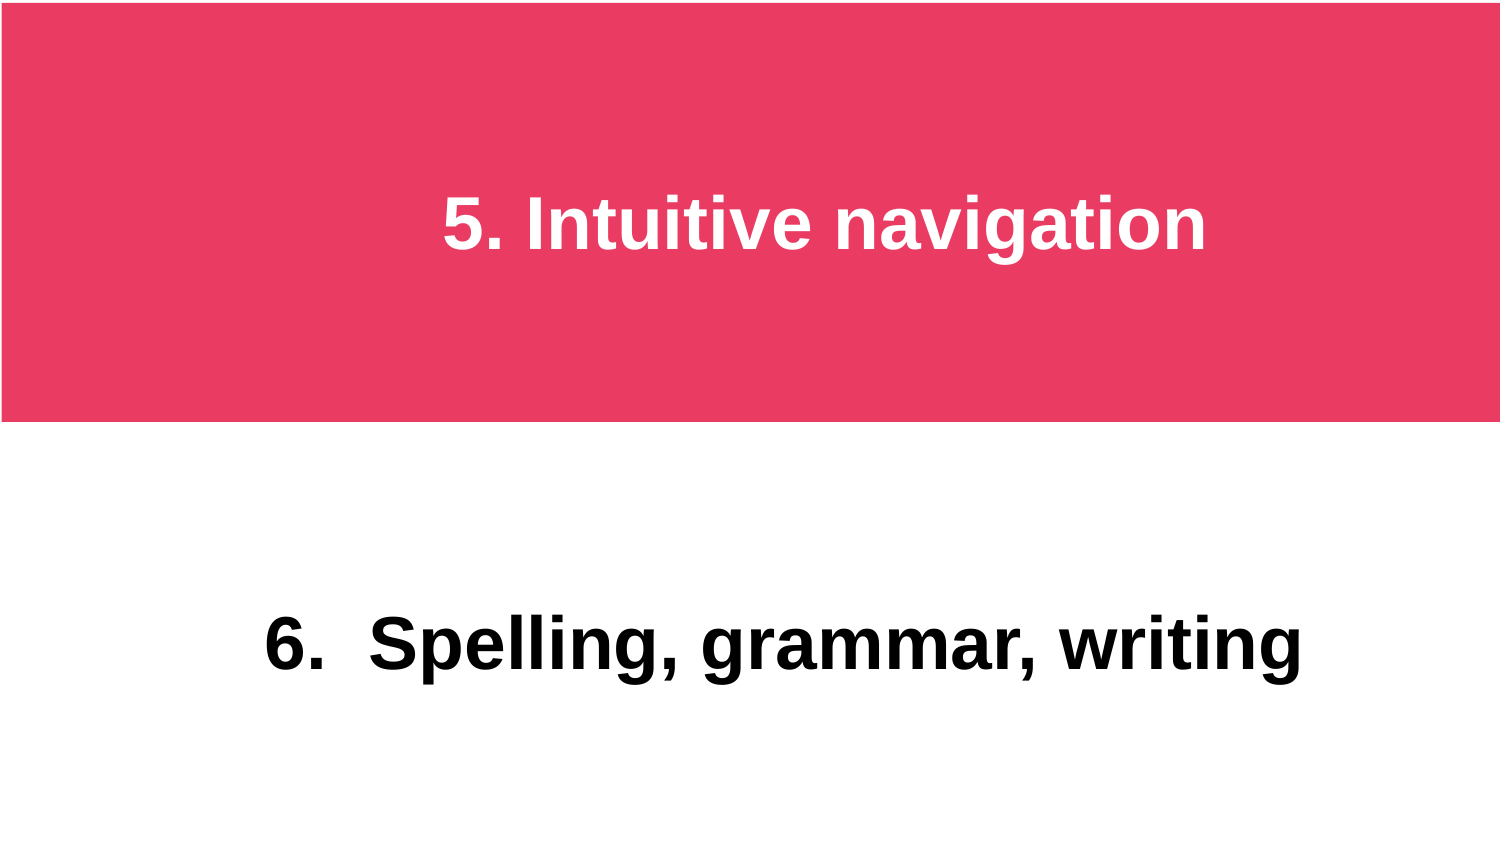

5. Intuitive navigation
6.  Spelling, grammar, writing